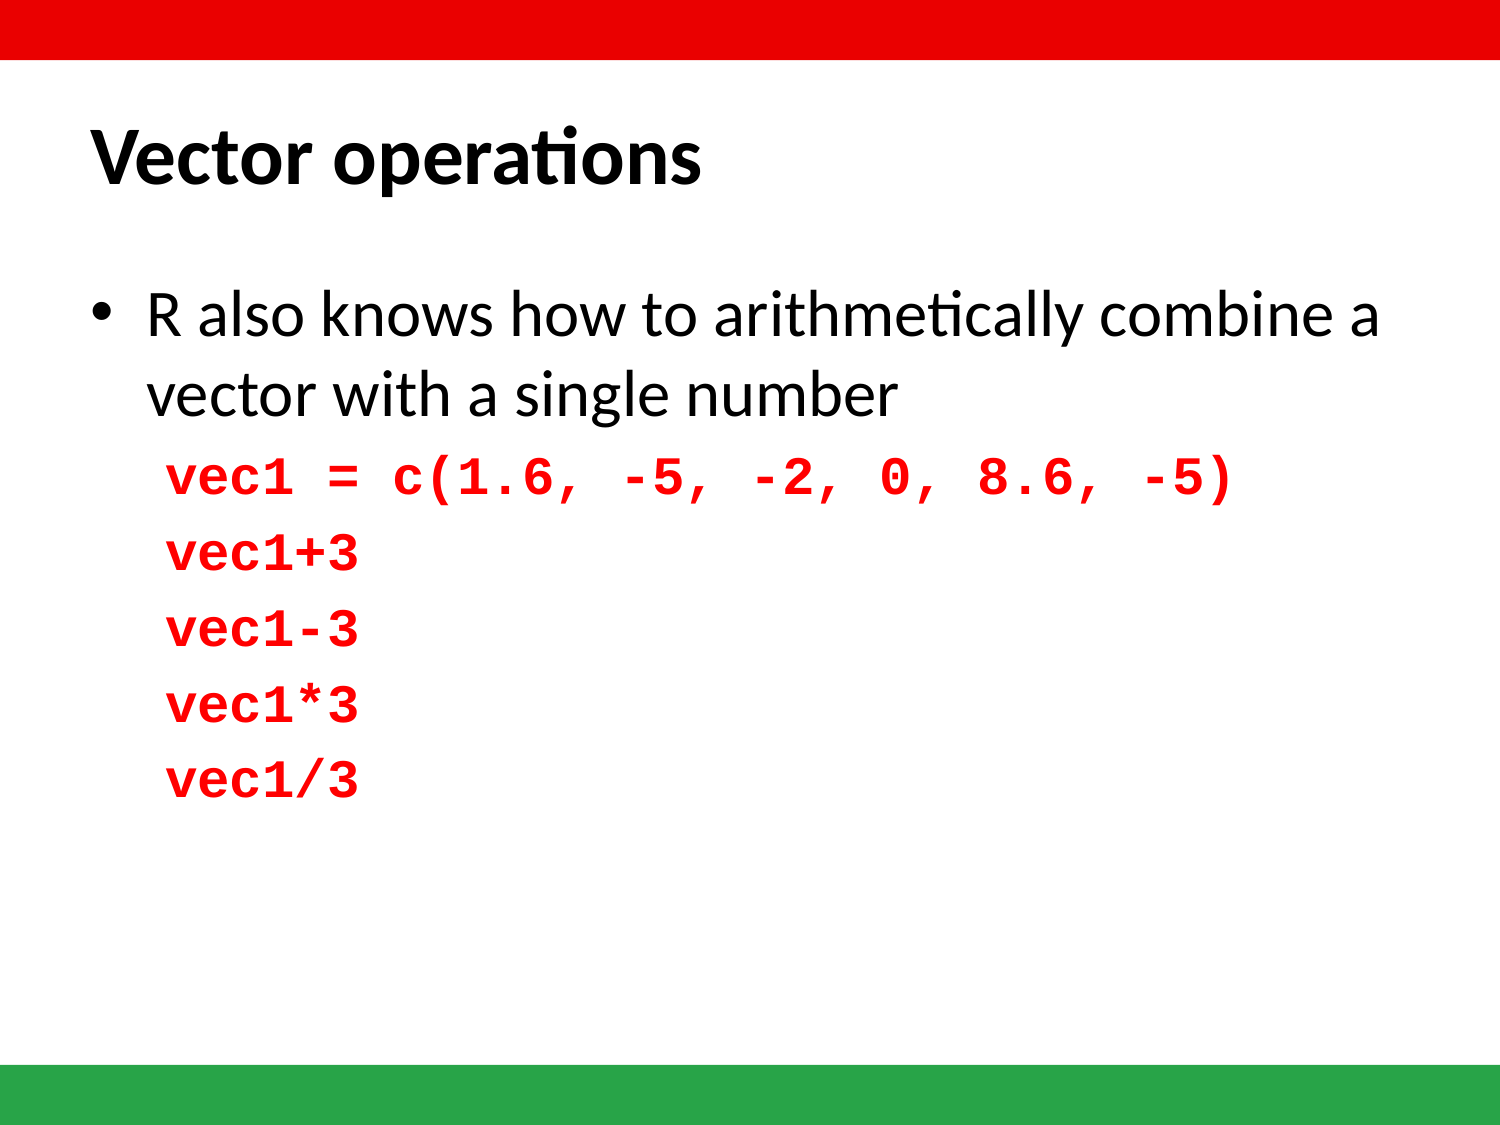

# Vector operations
R also knows how to arithmetically combine a vector with a single number
vec1 = c(1.6, -5, -2, 0, 8.6, -5)
vec1+3
vec1-3
vec1*3
vec1/3